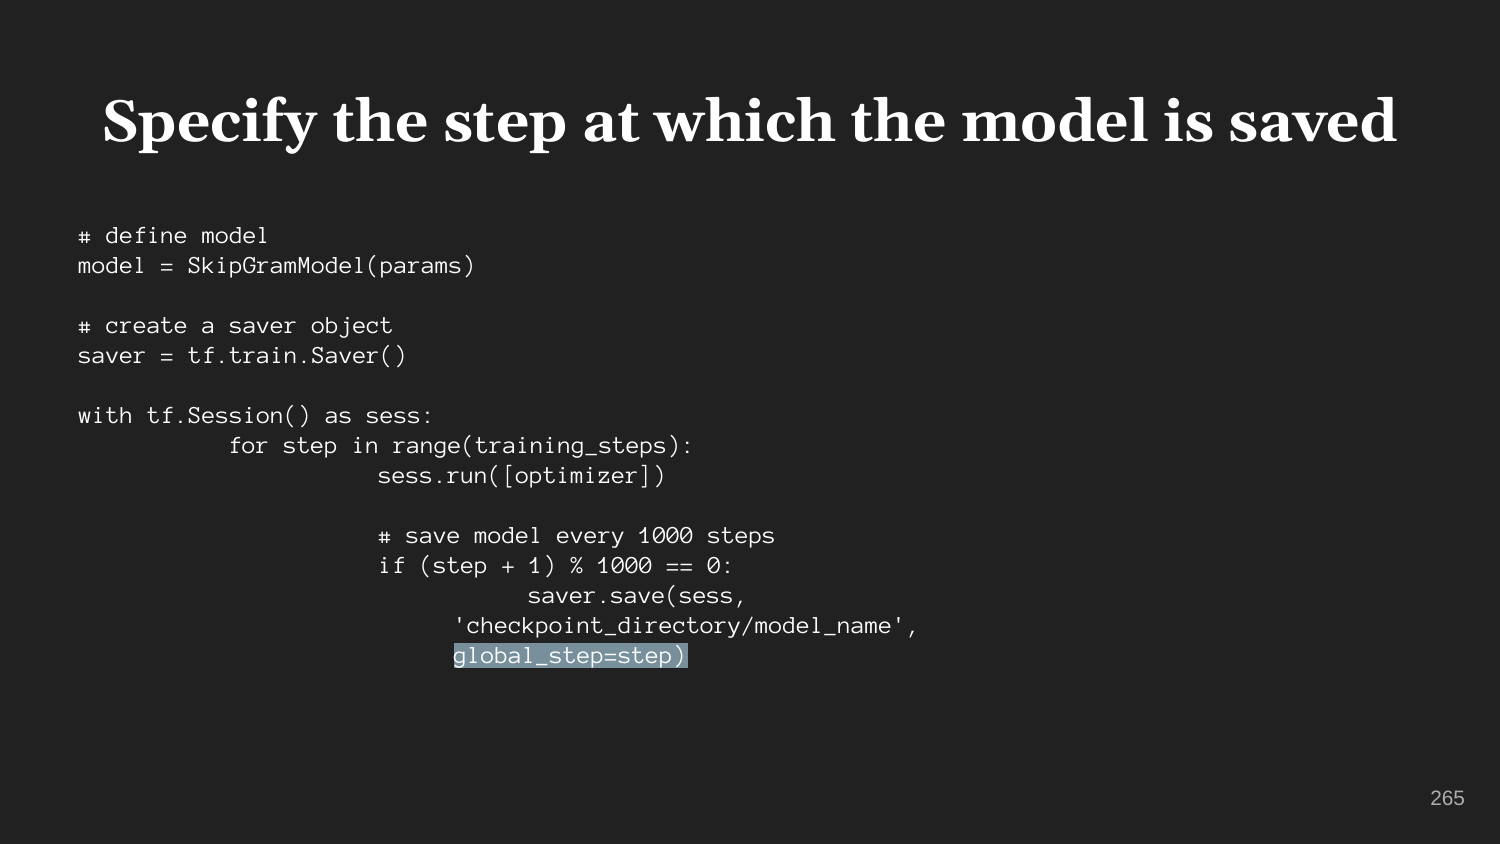

Specify the step at which the model is saved
# # define model
model = SkipGramModel(params)

# create a saver object
saver = tf.train.Saver()

with tf.Session() as sess:
	for step in range(training_steps):
		sess.run([optimizer])

		# save model every 1000 steps
		if (step + 1) % 1000 == 0:
			saver.save(sess,
'checkpoint_directory/model_name',
global_step=step)

265